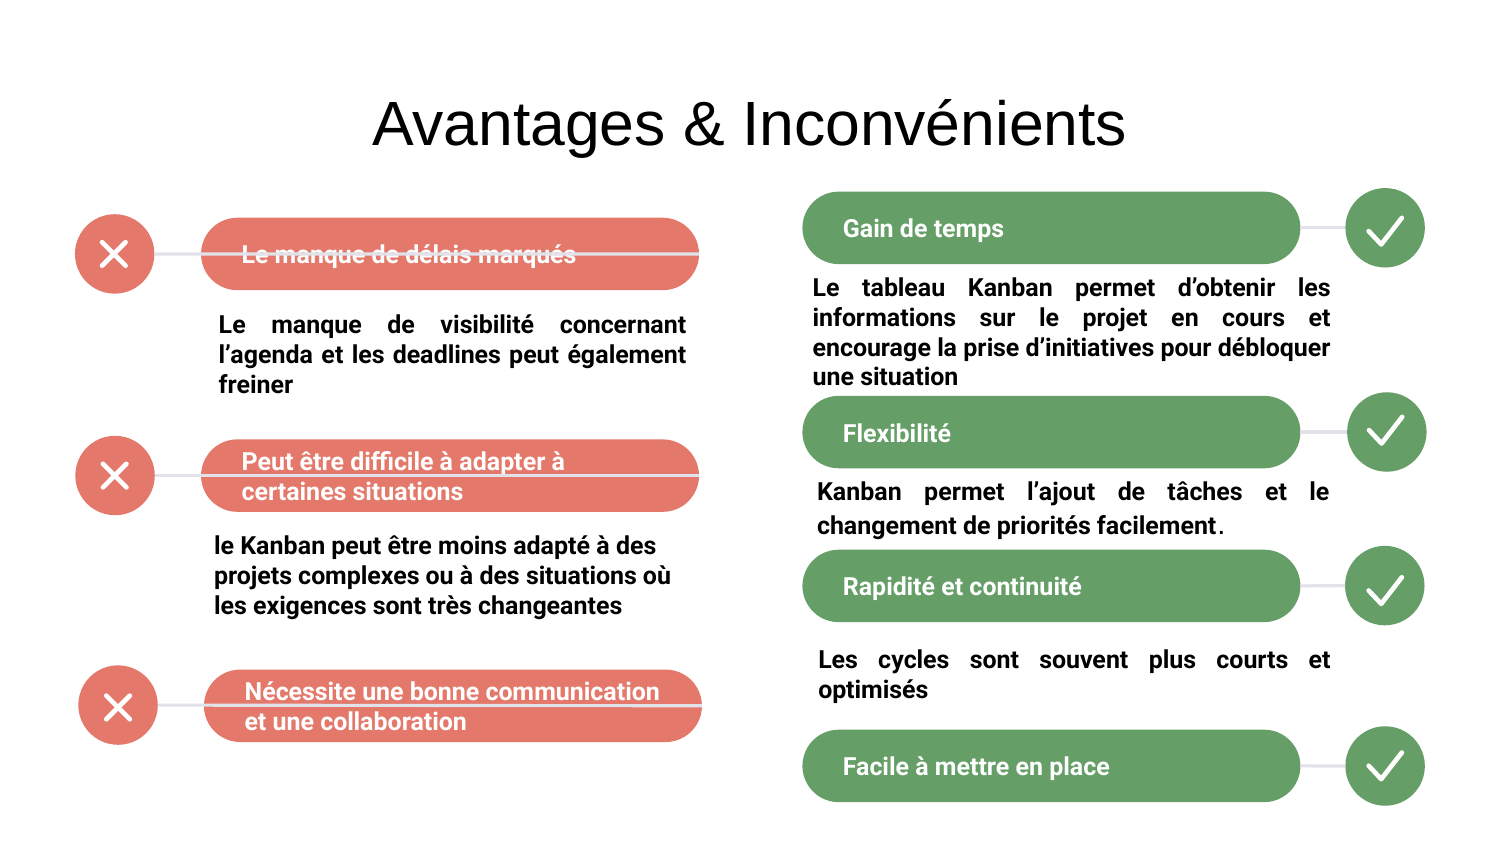

# Avantages & Inconvénients

Gain de temps

Le manque de délais marqués

Le tableau Kanban permet d’obtenir les informations sur le projet en cours et encourage la prise d’initiatives pour débloquer une situation
Le manque de visibilité concernant l’agenda et les deadlines peut également freiner

Flexibilité

Peut être difficile à adapter à certaines situations

Kanban permet l’ajout de tâches et le changement de priorités facilement.
le Kanban peut être moins adapté à des projets complexes ou à des situations où les exigences sont très changeantes

Rapidité et continuité

Les cycles sont souvent plus courts et optimisés

Nécessite une bonne communication et une collaboration

Facile à mettre en place